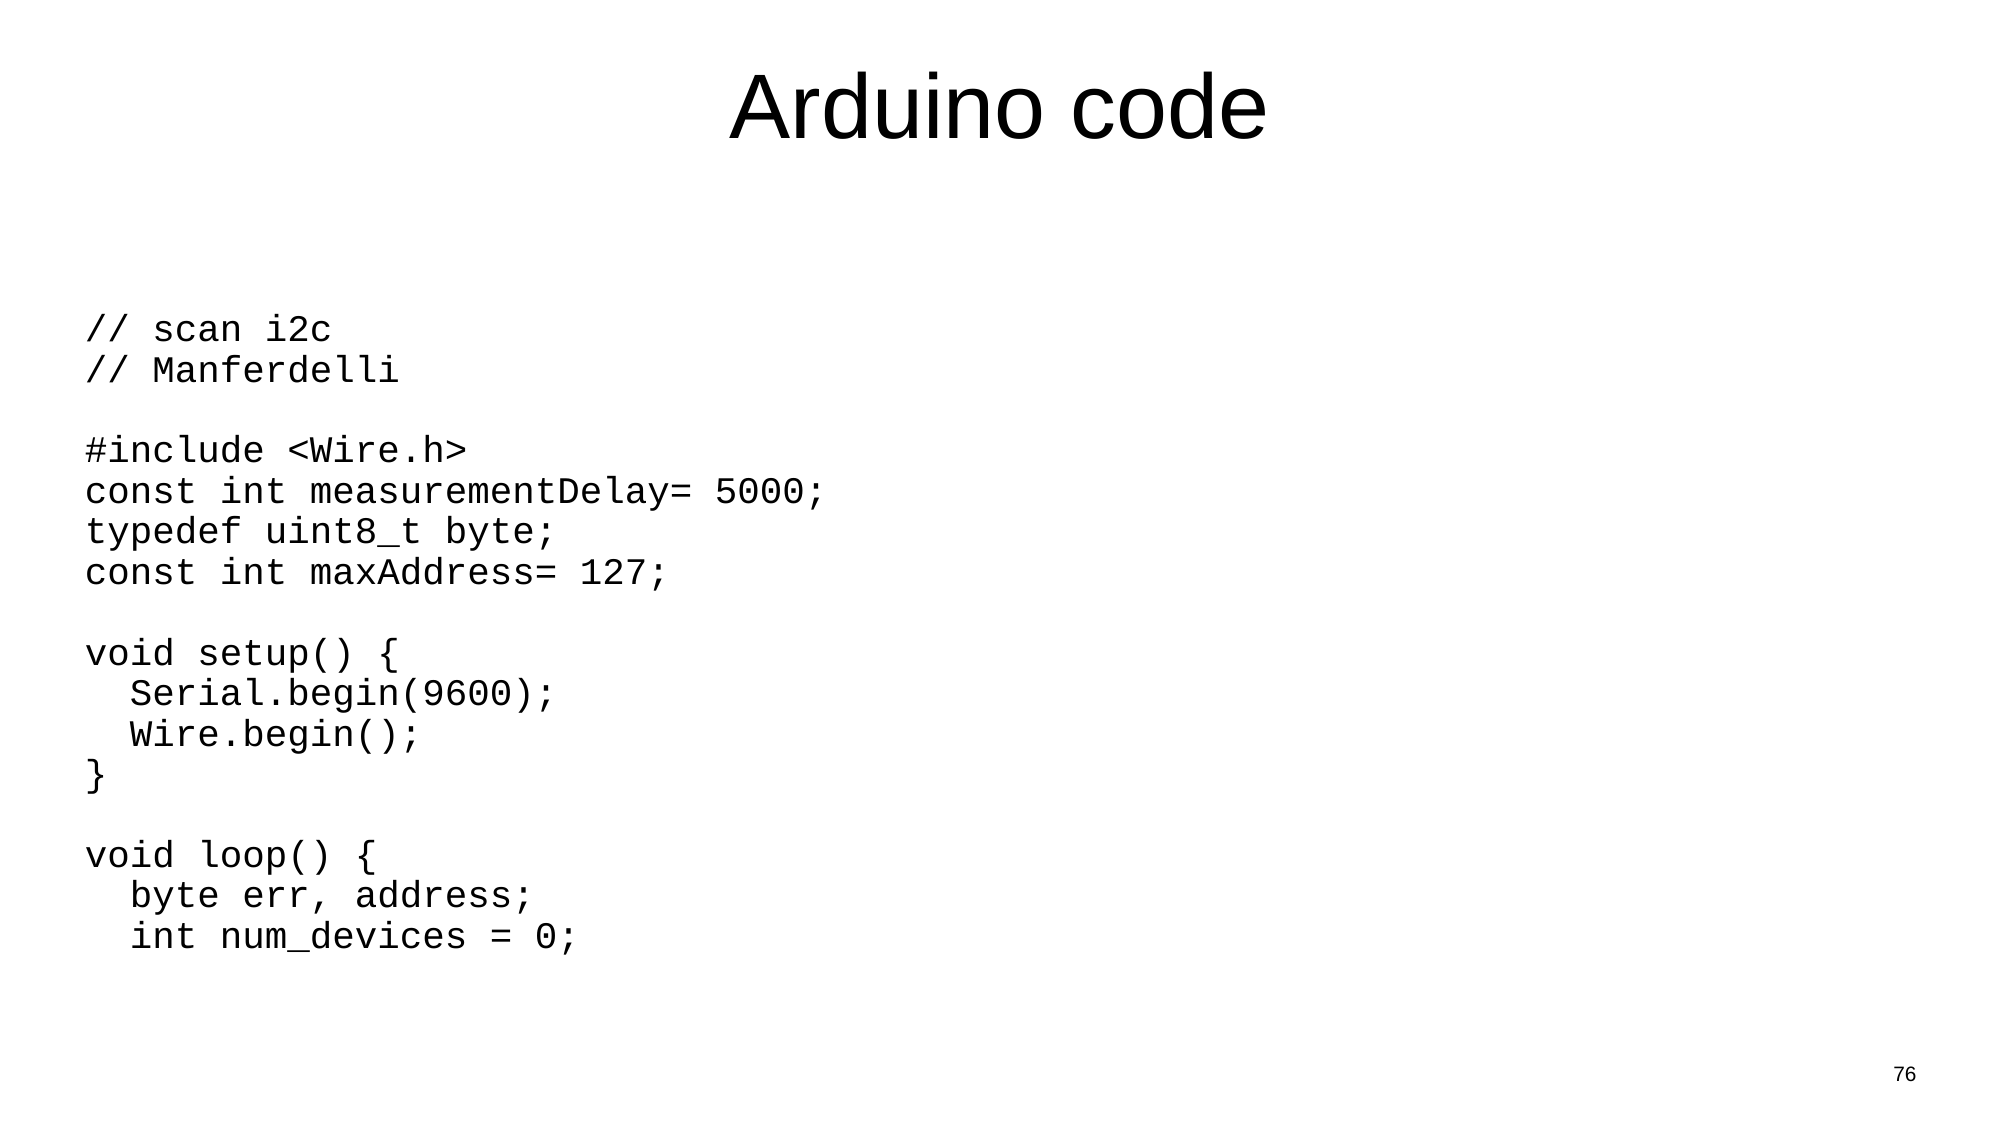

# Arduino code
// scan i2c
// Manferdelli

#include <Wire.h>
const int measurementDelay= 5000;
typedef uint8_t byte;
const int maxAddress= 127;

void setup() {
  Serial.begin(9600);
  Wire.begin();
}

void loop() {
  byte err, address;
  int num_devices = 0;

76